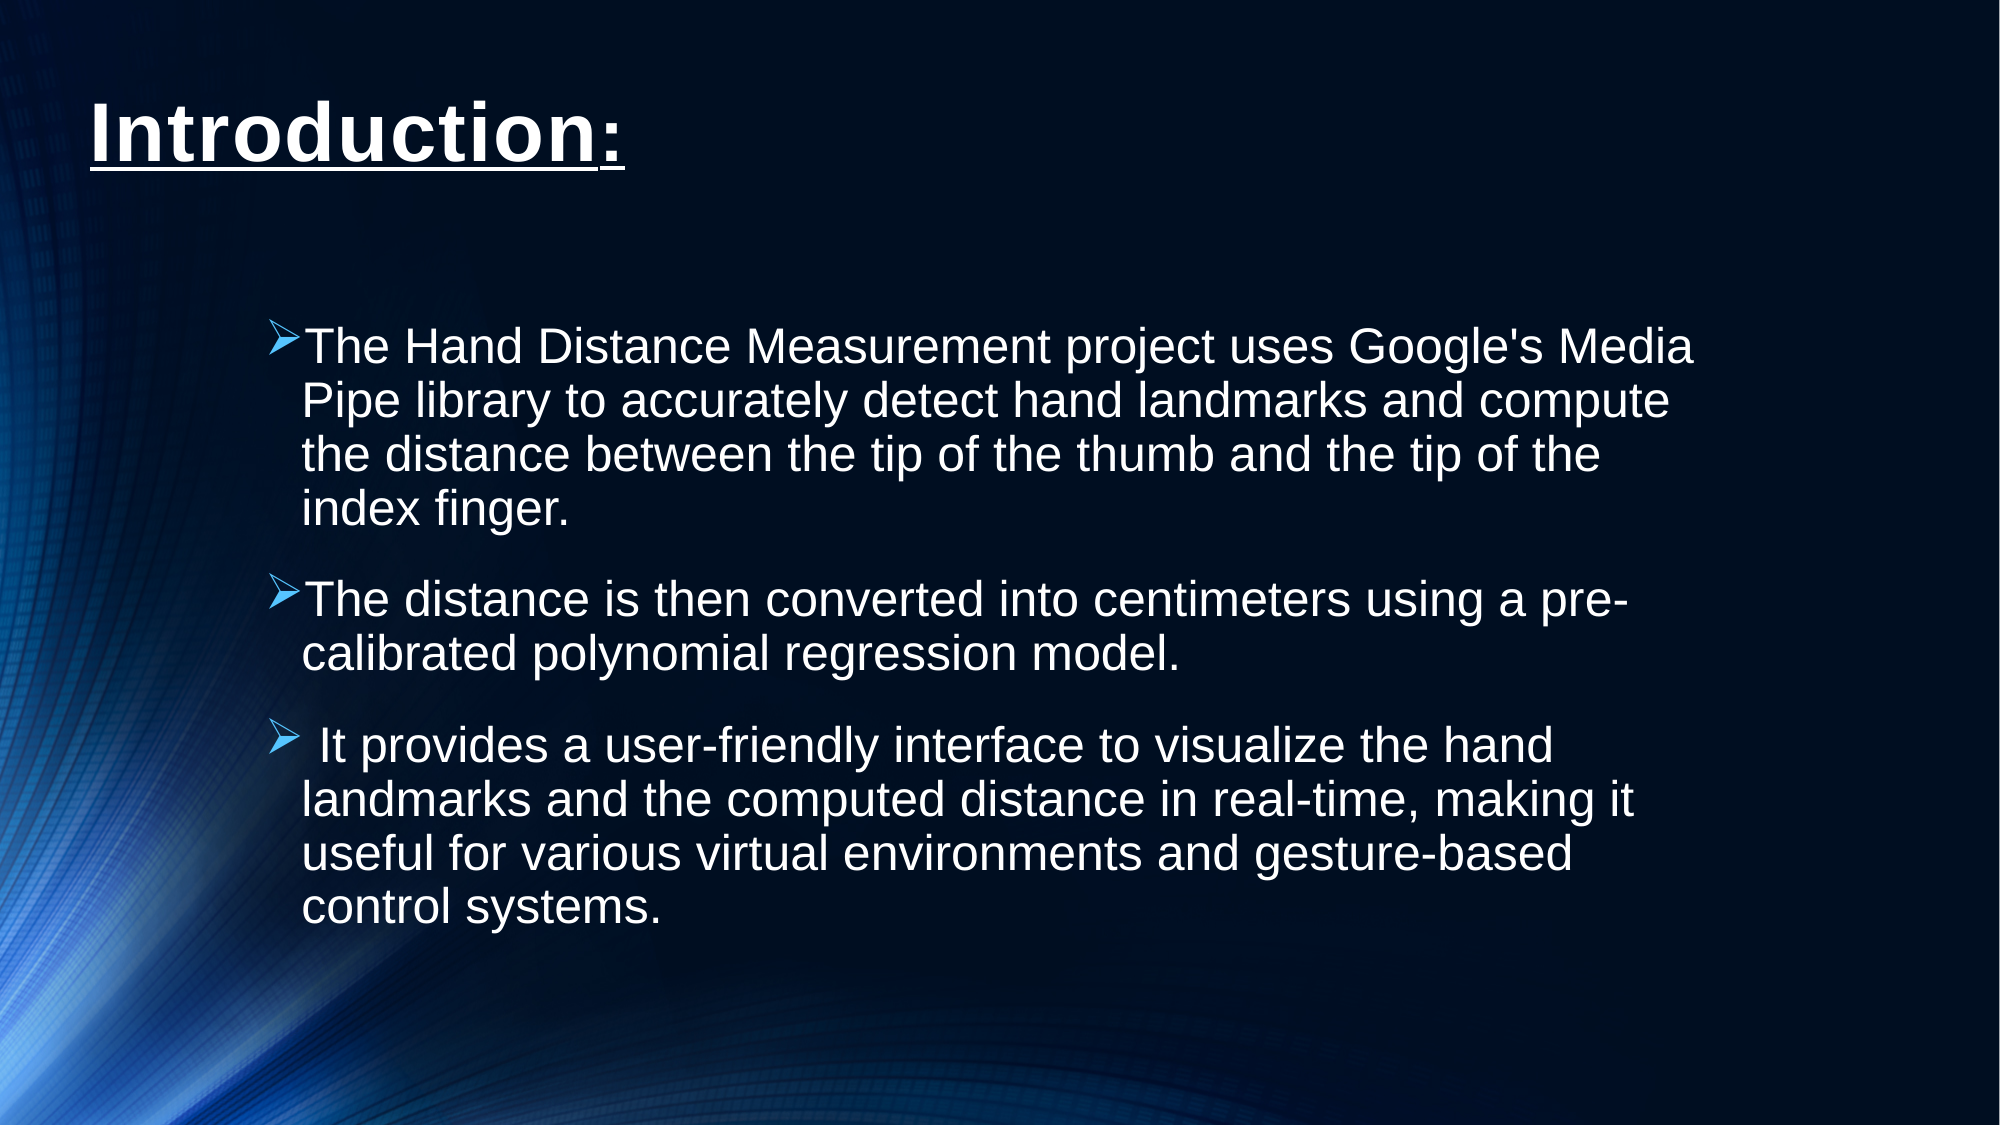

# Introduction:
The Hand Distance Measurement project uses Google's Media Pipe library to accurately detect hand landmarks and compute the distance between the tip of the thumb and the tip of the index finger.
The distance is then converted into centimeters using a pre-calibrated polynomial regression model.
 It provides a user-friendly interface to visualize the hand landmarks and the computed distance in real-time, making it useful for various virtual environments and gesture-based control systems.